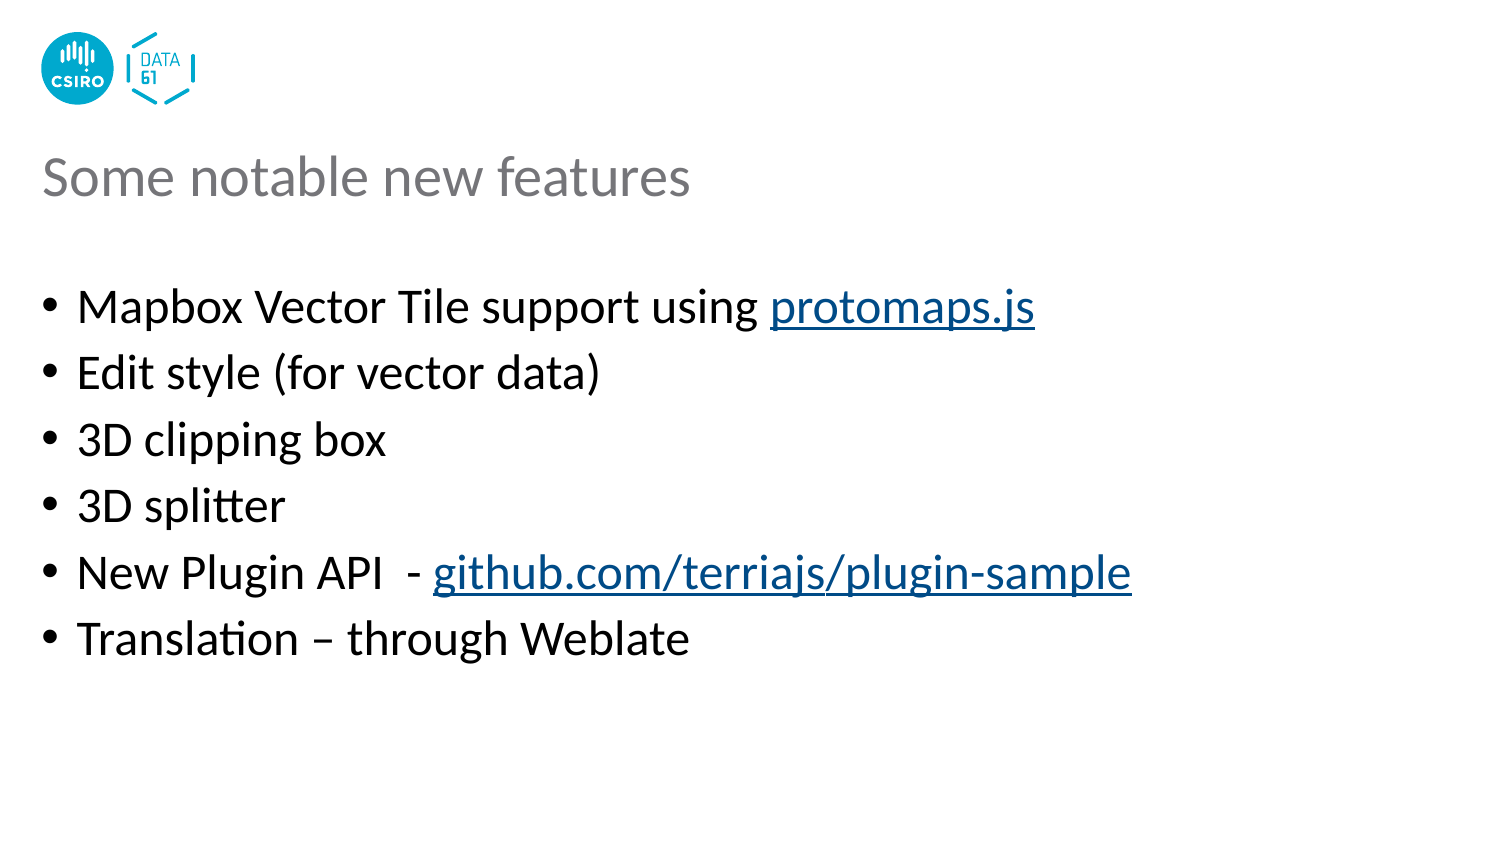

Some notable new features
Mapbox Vector Tile support using protomaps.js
Edit style (for vector data)
3D clipping box
3D splitter
New Plugin API  - github.com/terriajs/plugin-sample
Translation – through Weblate